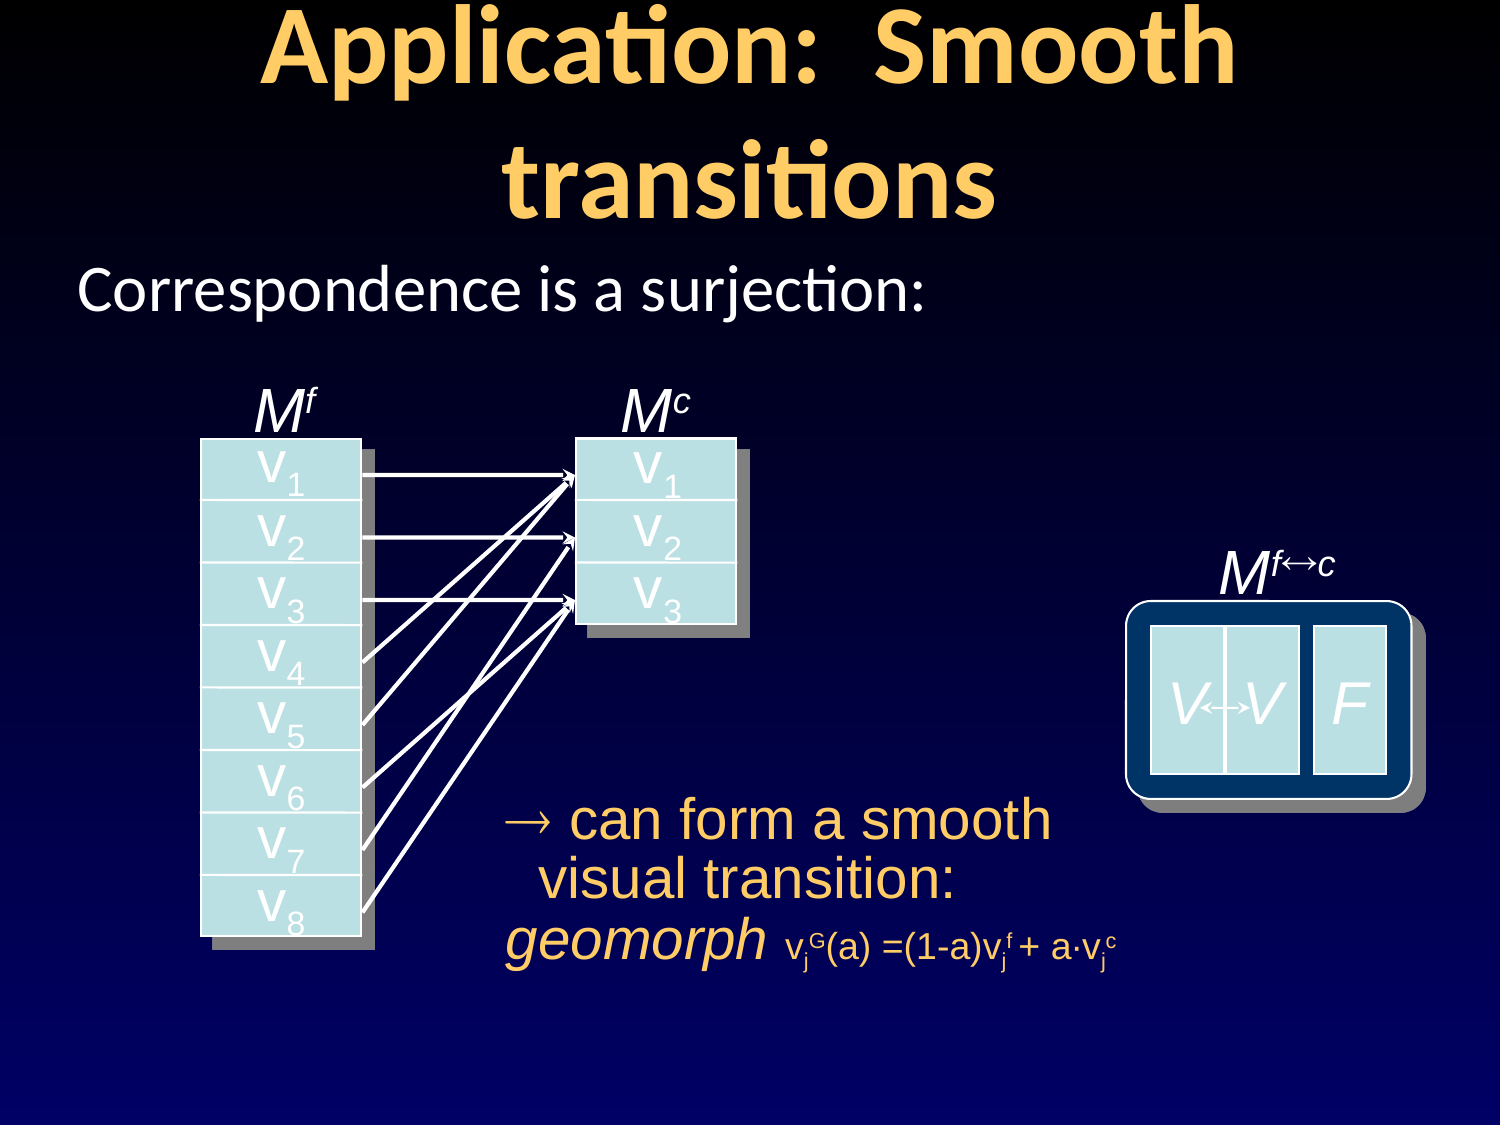

# Application:  Smooth transitions
Correspondence is a surjection:
Mf
Mc
v1
v1

v2
v2

Mf↔c

v3
v3

v4

V
V
F
v5

v6

→ can form a smooth
  visual transition: geomorph vjG(a) =(1-a)vjf + a·vjc
v7

v8